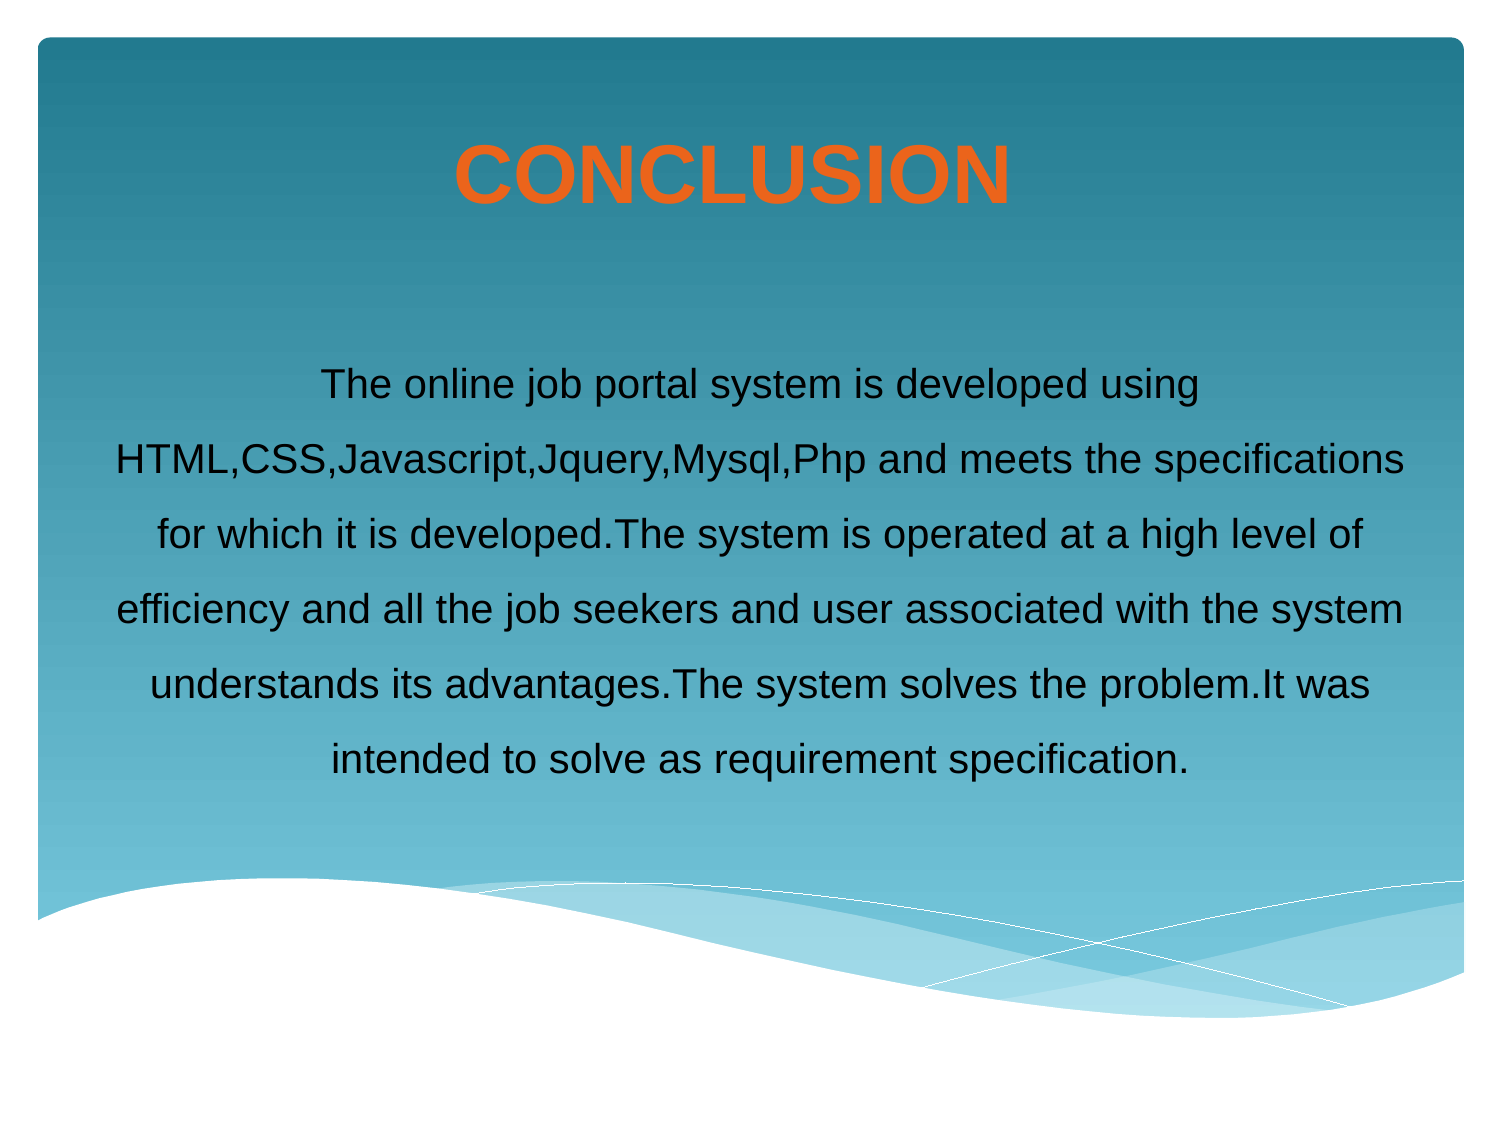

CONCLUSION
The online job portal system is developed using HTML,CSS,Javascript,Jquery,Mysql,Php and meets the specifications for which it is developed.The system is operated at a high level of efficiency and all the job seekers and user associated with the system understands its advantages.The system solves the problem.It was intended to solve as requirement specification.